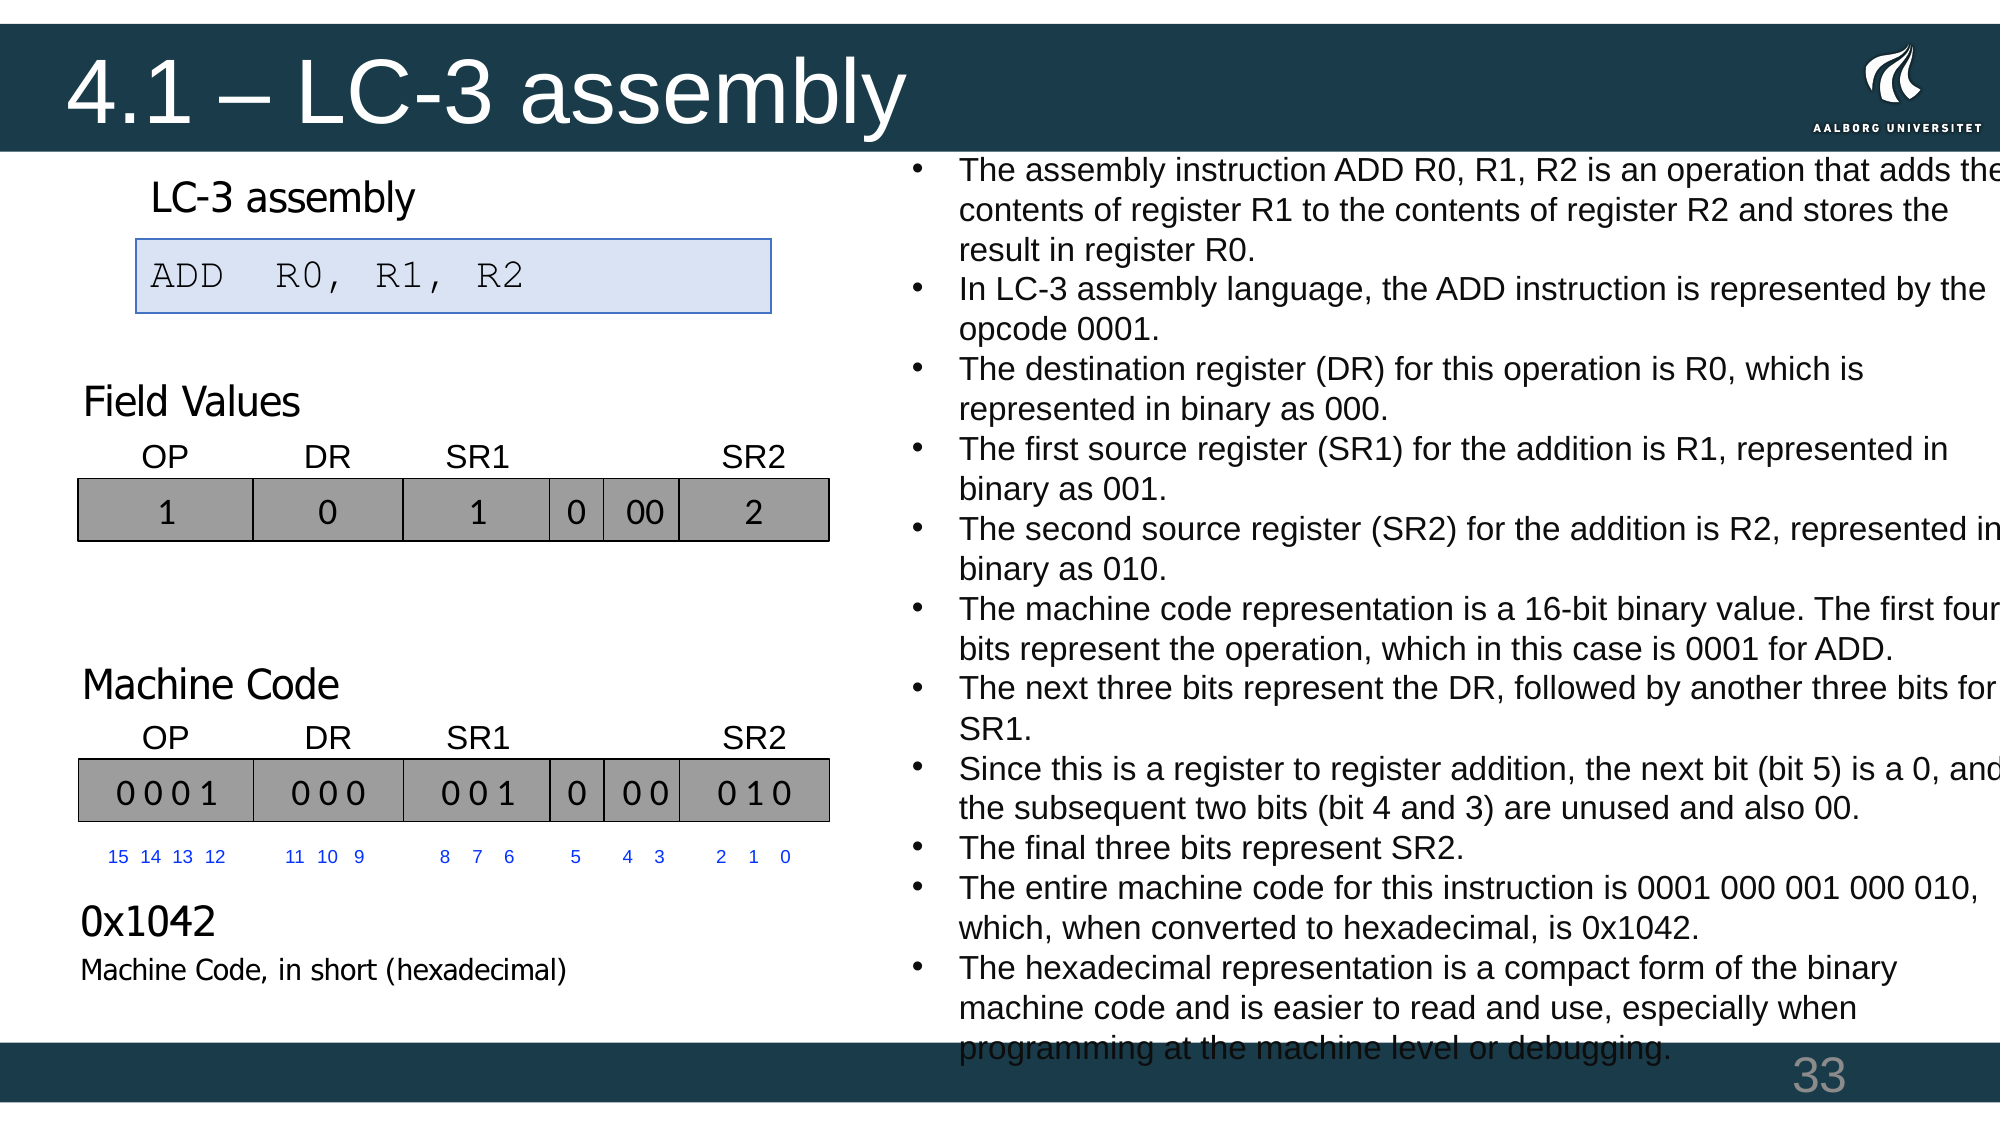

# 4.1 – LC-3 assembly
The assembly instruction ADD R0, R1, R2 is an operation that adds the contents of register R1 to the contents of register R2 and stores the result in register R0.
In LC-3 assembly language, the ADD instruction is represented by the opcode 0001.
The destination register (DR) for this operation is R0, which is represented in binary as 000.
The first source register (SR1) for the addition is R1, represented in binary as 001.
The second source register (SR2) for the addition is R2, represented in binary as 010.
The machine code representation is a 16-bit binary value. The first four bits represent the operation, which in this case is 0001 for ADD.
The next three bits represent the DR, followed by another three bits for SR1.
Since this is a register to register addition, the next bit (bit 5) is a 0, and the subsequent two bits (bit 4 and 3) are unused and also 00.
The final three bits represent SR2.
The entire machine code for this instruction is 0001 000 001 000 010, which, when converted to hexadecimal, is 0x1042.
The hexadecimal representation is a compact form of the binary machine code and is easier to read and use, especially when programming at the machine level or debugging.

LC-3 assembly
ADD  R0, R1, R2
Field Values
OP
DR
SR1
SR2
1
0
1
0
00
2
Machine Code
OP
DR
SR1
SR2
0 0 0 1
0 0 0
0 0 1
0
0 0
0 1 0
2
1
15
14
11
10
8
7
4
12
9
6
5
3
0
13
0x1042
Machine Code, in short (hexadecimal)